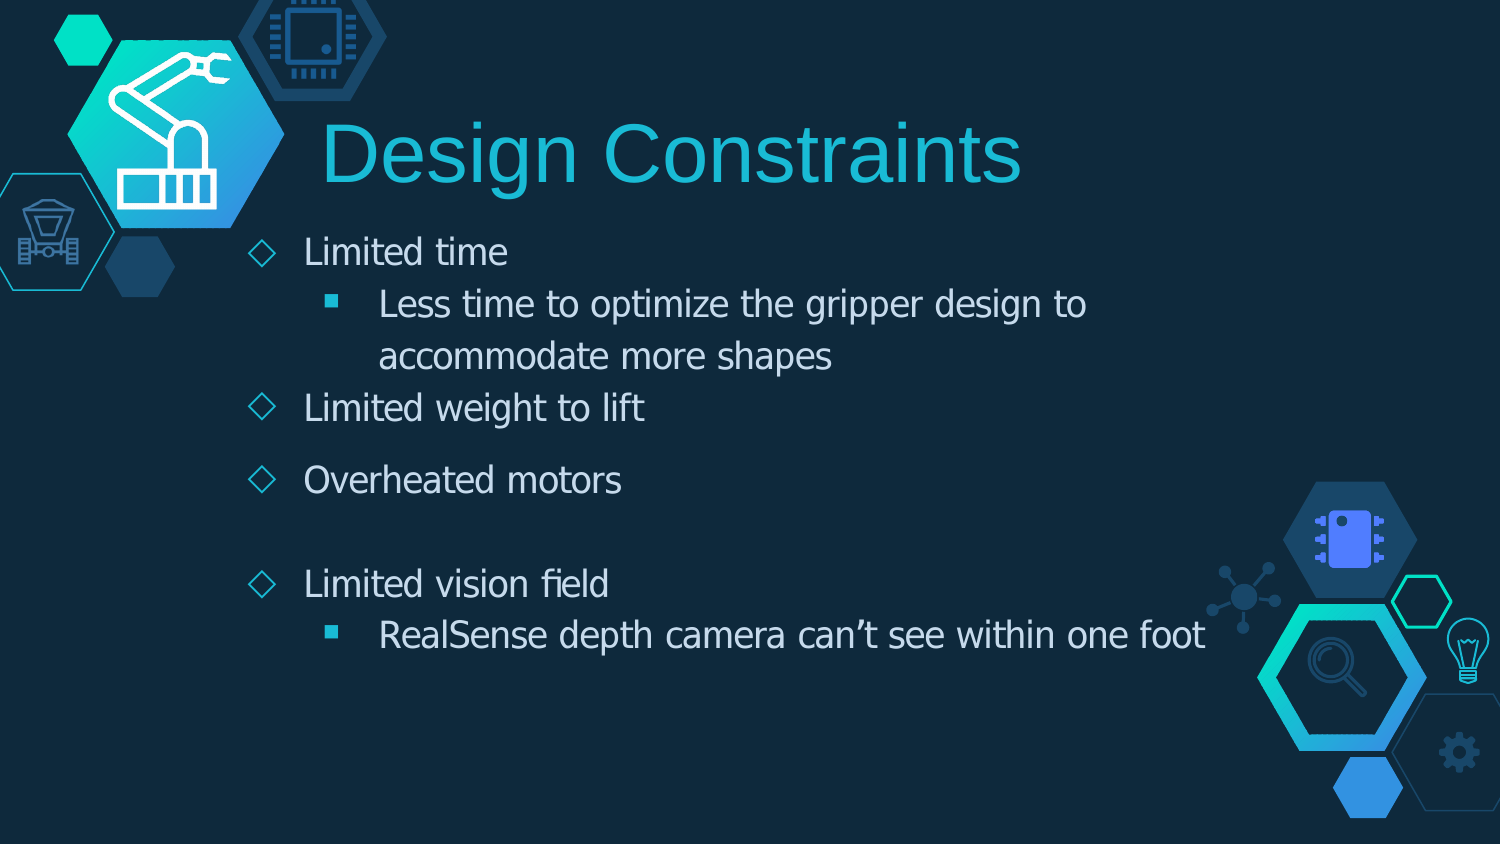

# Design Constraints
Limited time
Less time to optimize the gripper design to accommodate more shapes
Limited weight to lift
Overheated motors

Limited vision field
RealSense depth camera can’t see within one foot